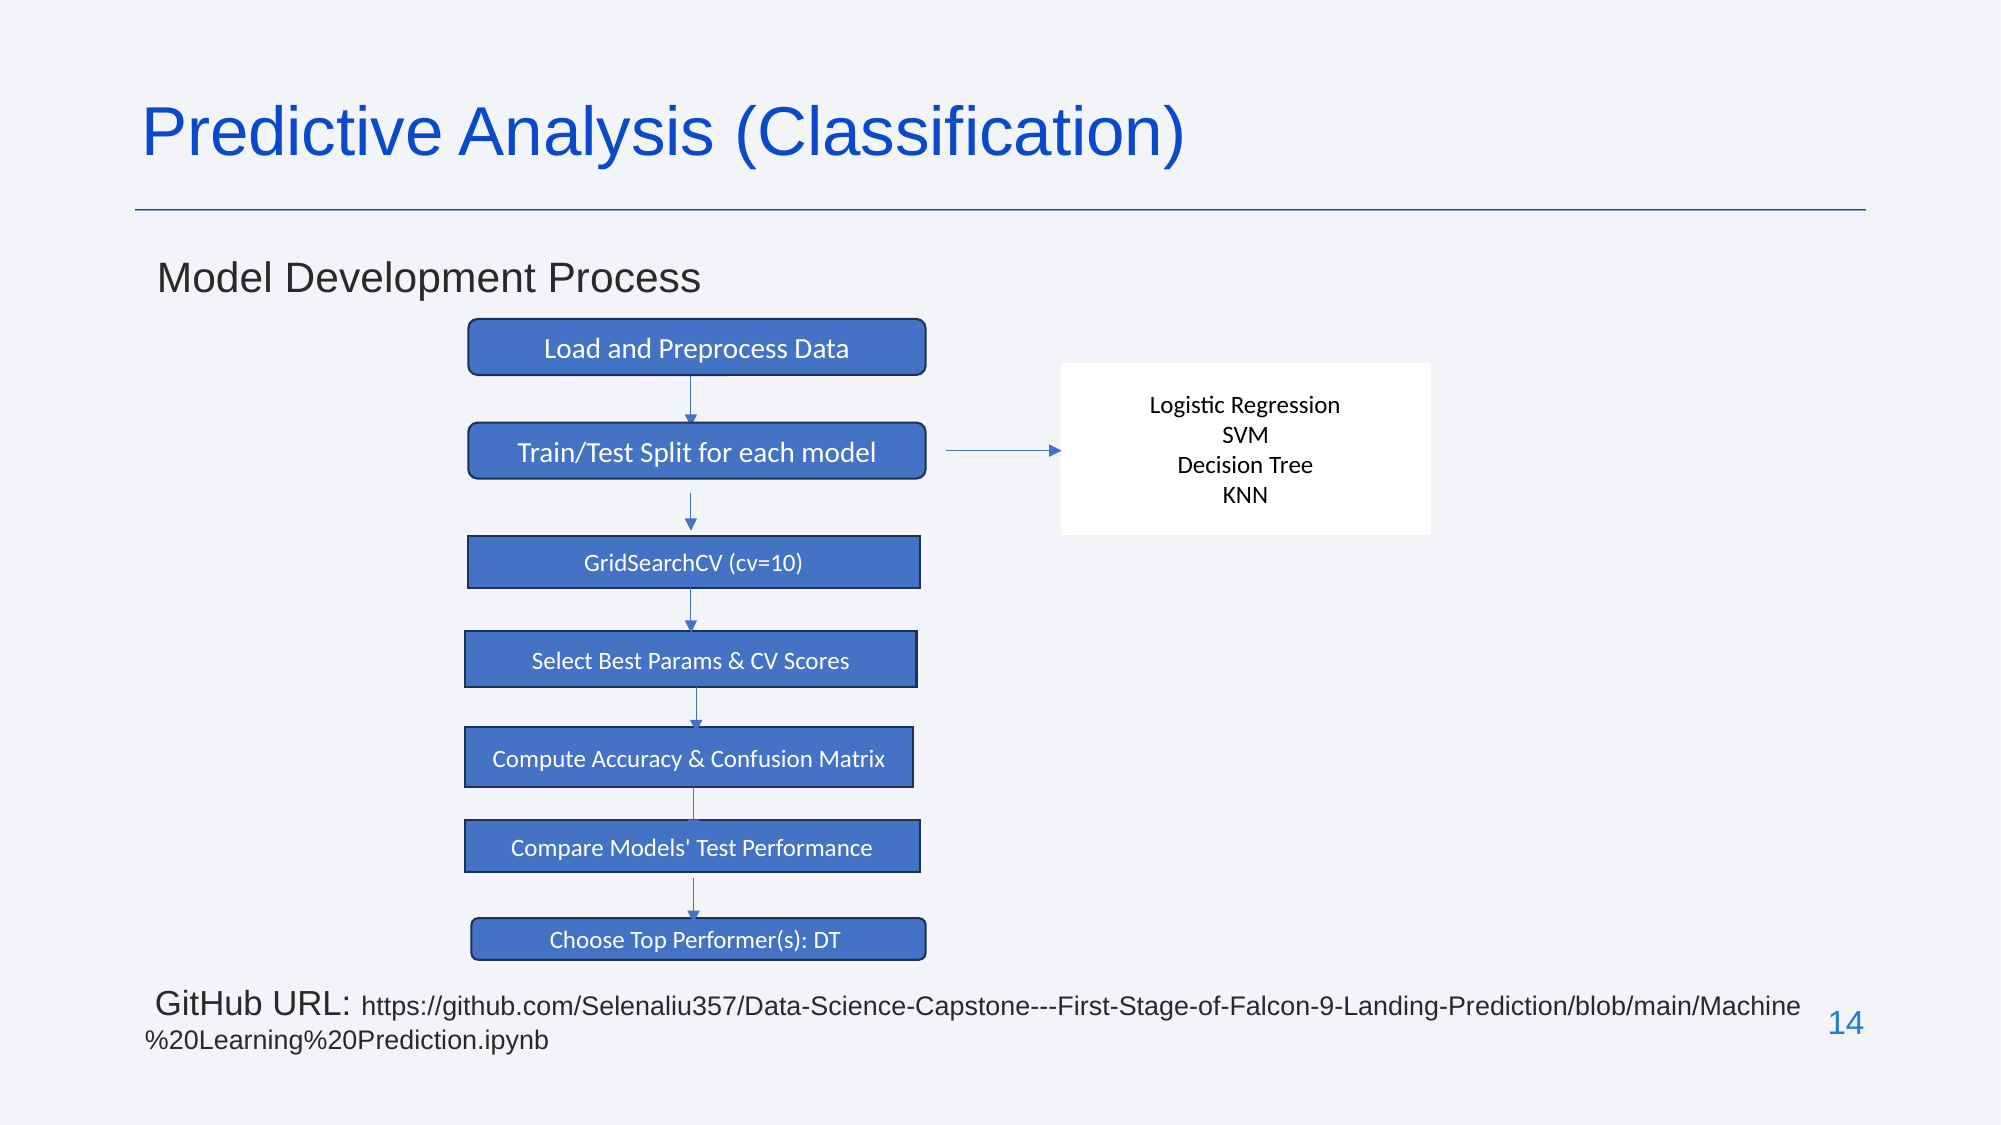

Predictive Analysis (Classification)
Model Development Process
Load and Preprocess Data
Logistic Regression
SVM
Decision Tree
KNN
Train/Test Split for each model
GridSearchCV (cv=10)
Select Best Params & CV Scores
Compute Accuracy & Confusion Matrix
Compare Models' Test Performance
Choose Top Performer(s): DT
 GitHub URL: https://github.com/Selenaliu357/Data-Science-Capstone---First-Stage-of-Falcon-9-Landing-Prediction/blob/main/Machine%20Learning%20Prediction.ipynb
14